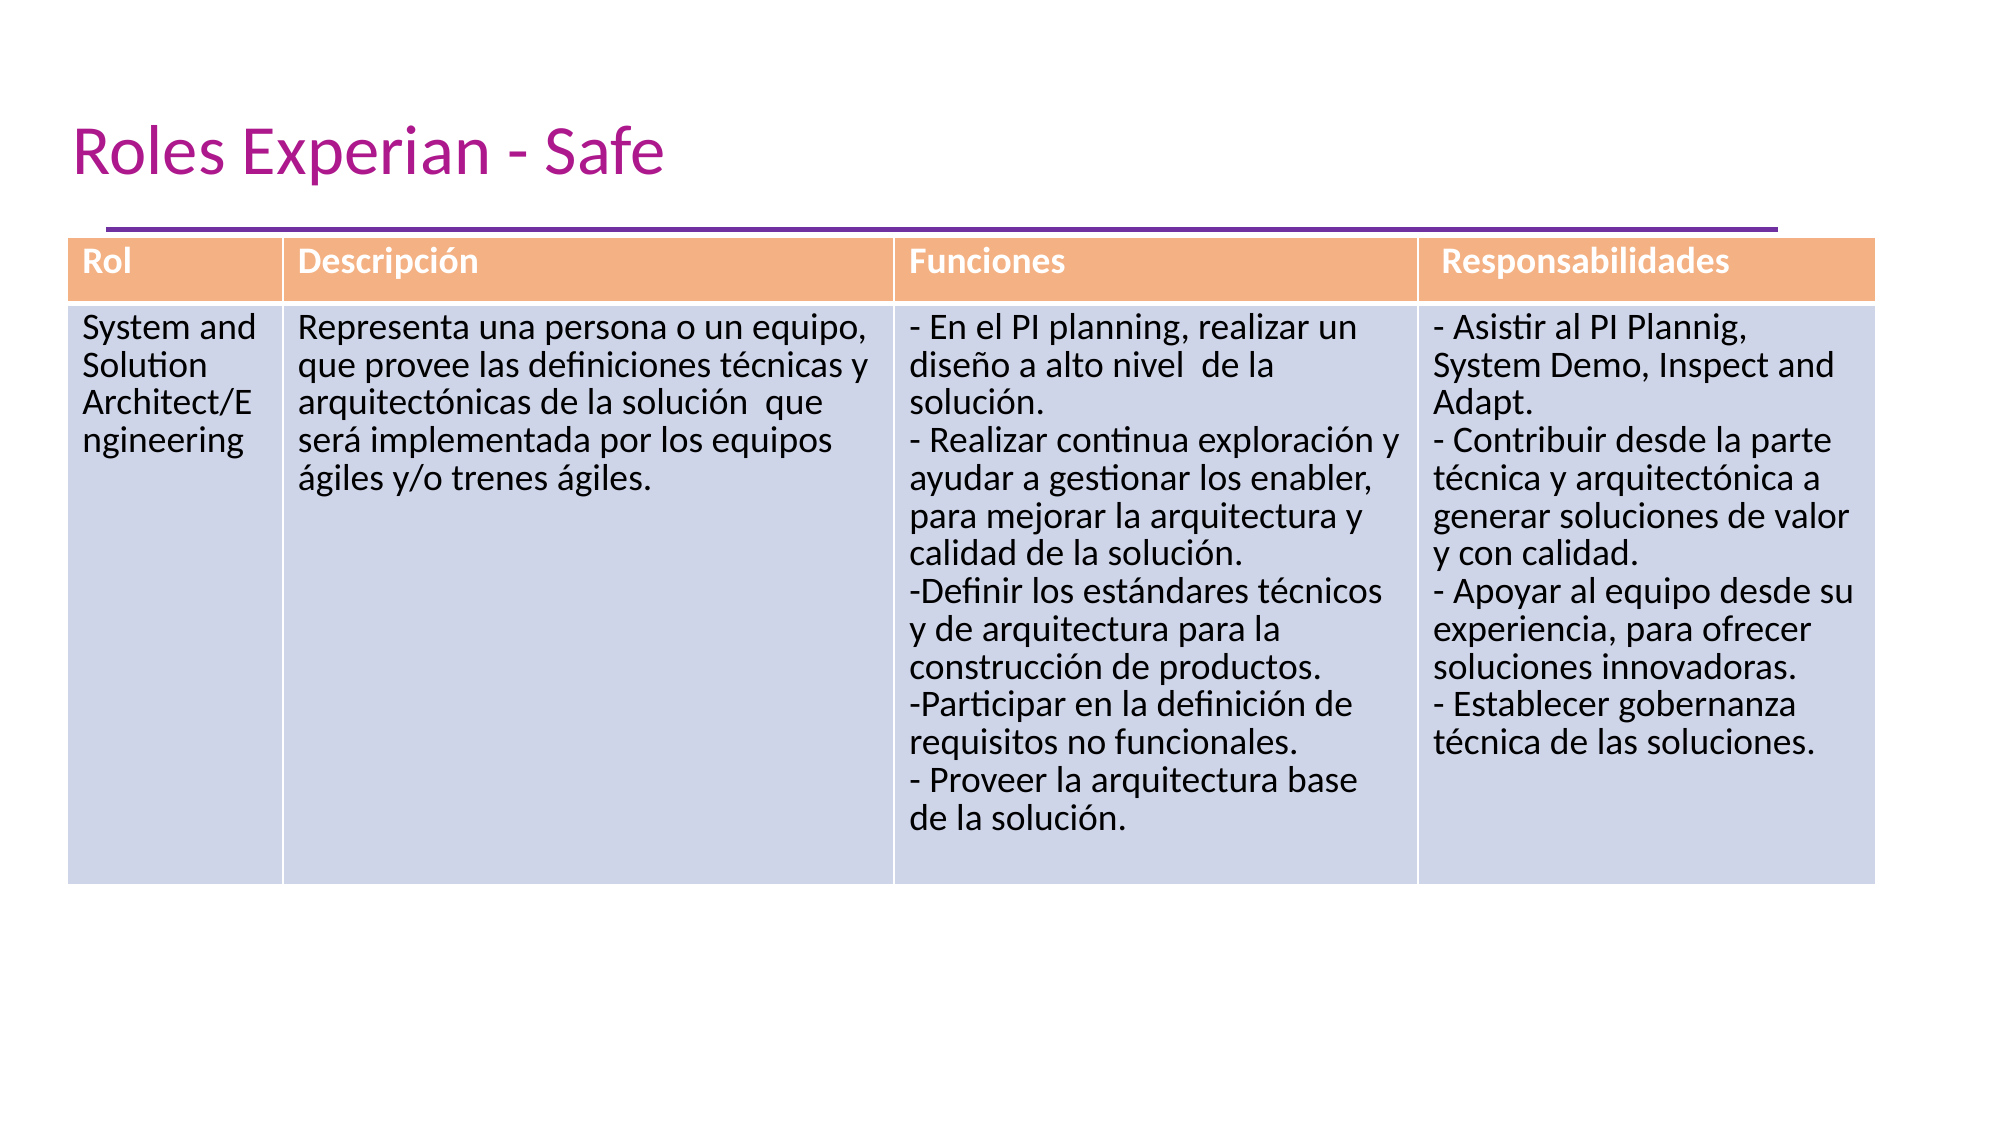

#
Roles Experian - Safe
| Rol | Descripción | Funciones | Responsabilidades |
| --- | --- | --- | --- |
| System and Solution Architect/Engineering | Representa una persona o un equipo, que provee las definiciones técnicas y arquitectónicas de la solución que será implementada por los equipos ágiles y/o trenes ágiles. | - En el PI planning, realizar un diseño a alto nivel de la solución. - Realizar continua exploración y ayudar a gestionar los enabler, para mejorar la arquitectura y calidad de la solución. -Definir los estándares técnicos y de arquitectura para la construcción de productos. -Participar en la definición de requisitos no funcionales. - Proveer la arquitectura base de la solución. | - Asistir al PI Plannig, System Demo, Inspect and Adapt. - Contribuir desde la parte técnica y arquitectónica a generar soluciones de valor y con calidad. - Apoyar al equipo desde su experiencia, para ofrecer soluciones innovadoras. - Establecer gobernanza técnica de las soluciones. |